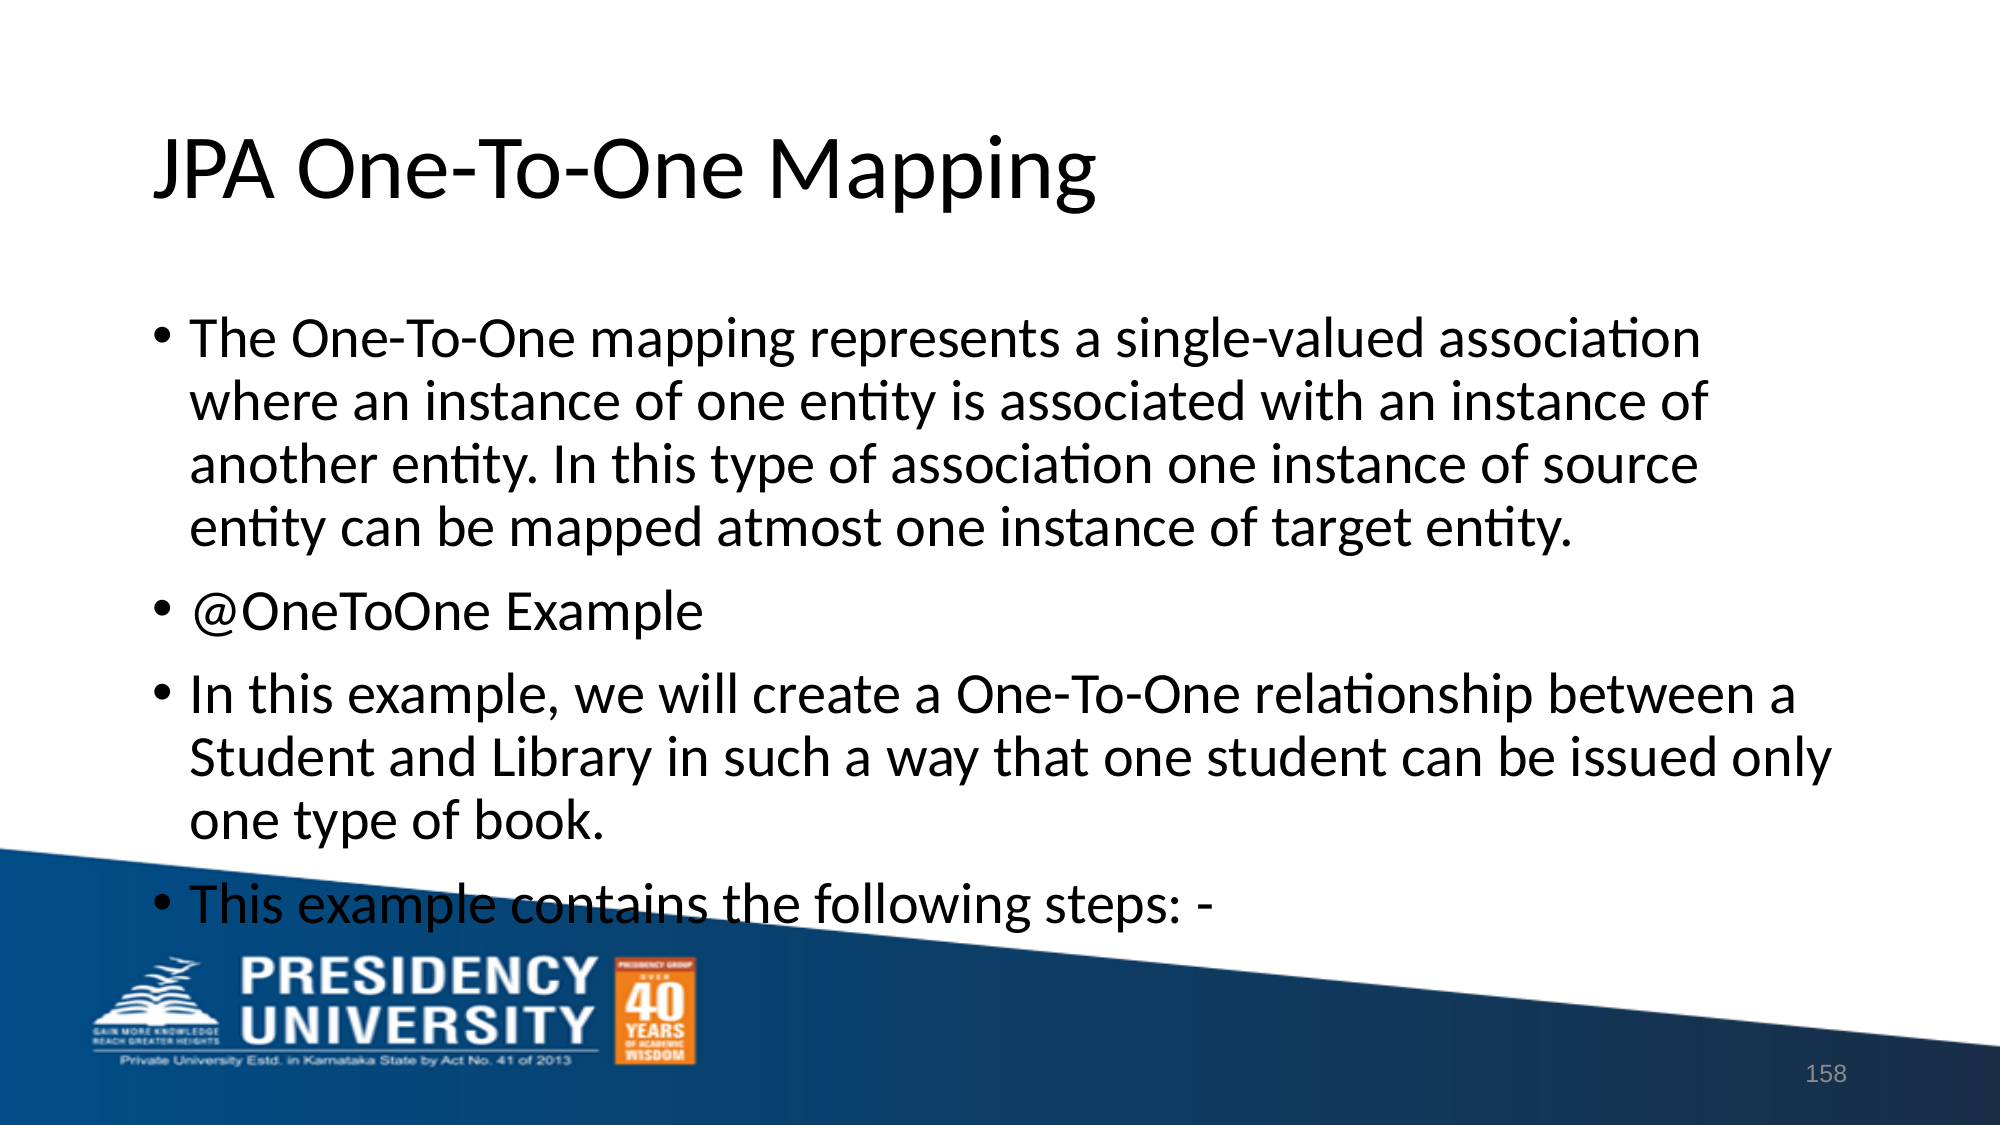

# JPA One-To-One Mapping
The One-To-One mapping represents a single-valued association where an instance of one entity is associated with an instance of another entity. In this type of association one instance of source entity can be mapped atmost one instance of target entity.
@OneToOne Example
In this example, we will create a One-To-One relationship between a Student and Library in such a way that one student can be issued only one type of book.
This example contains the following steps: -

158